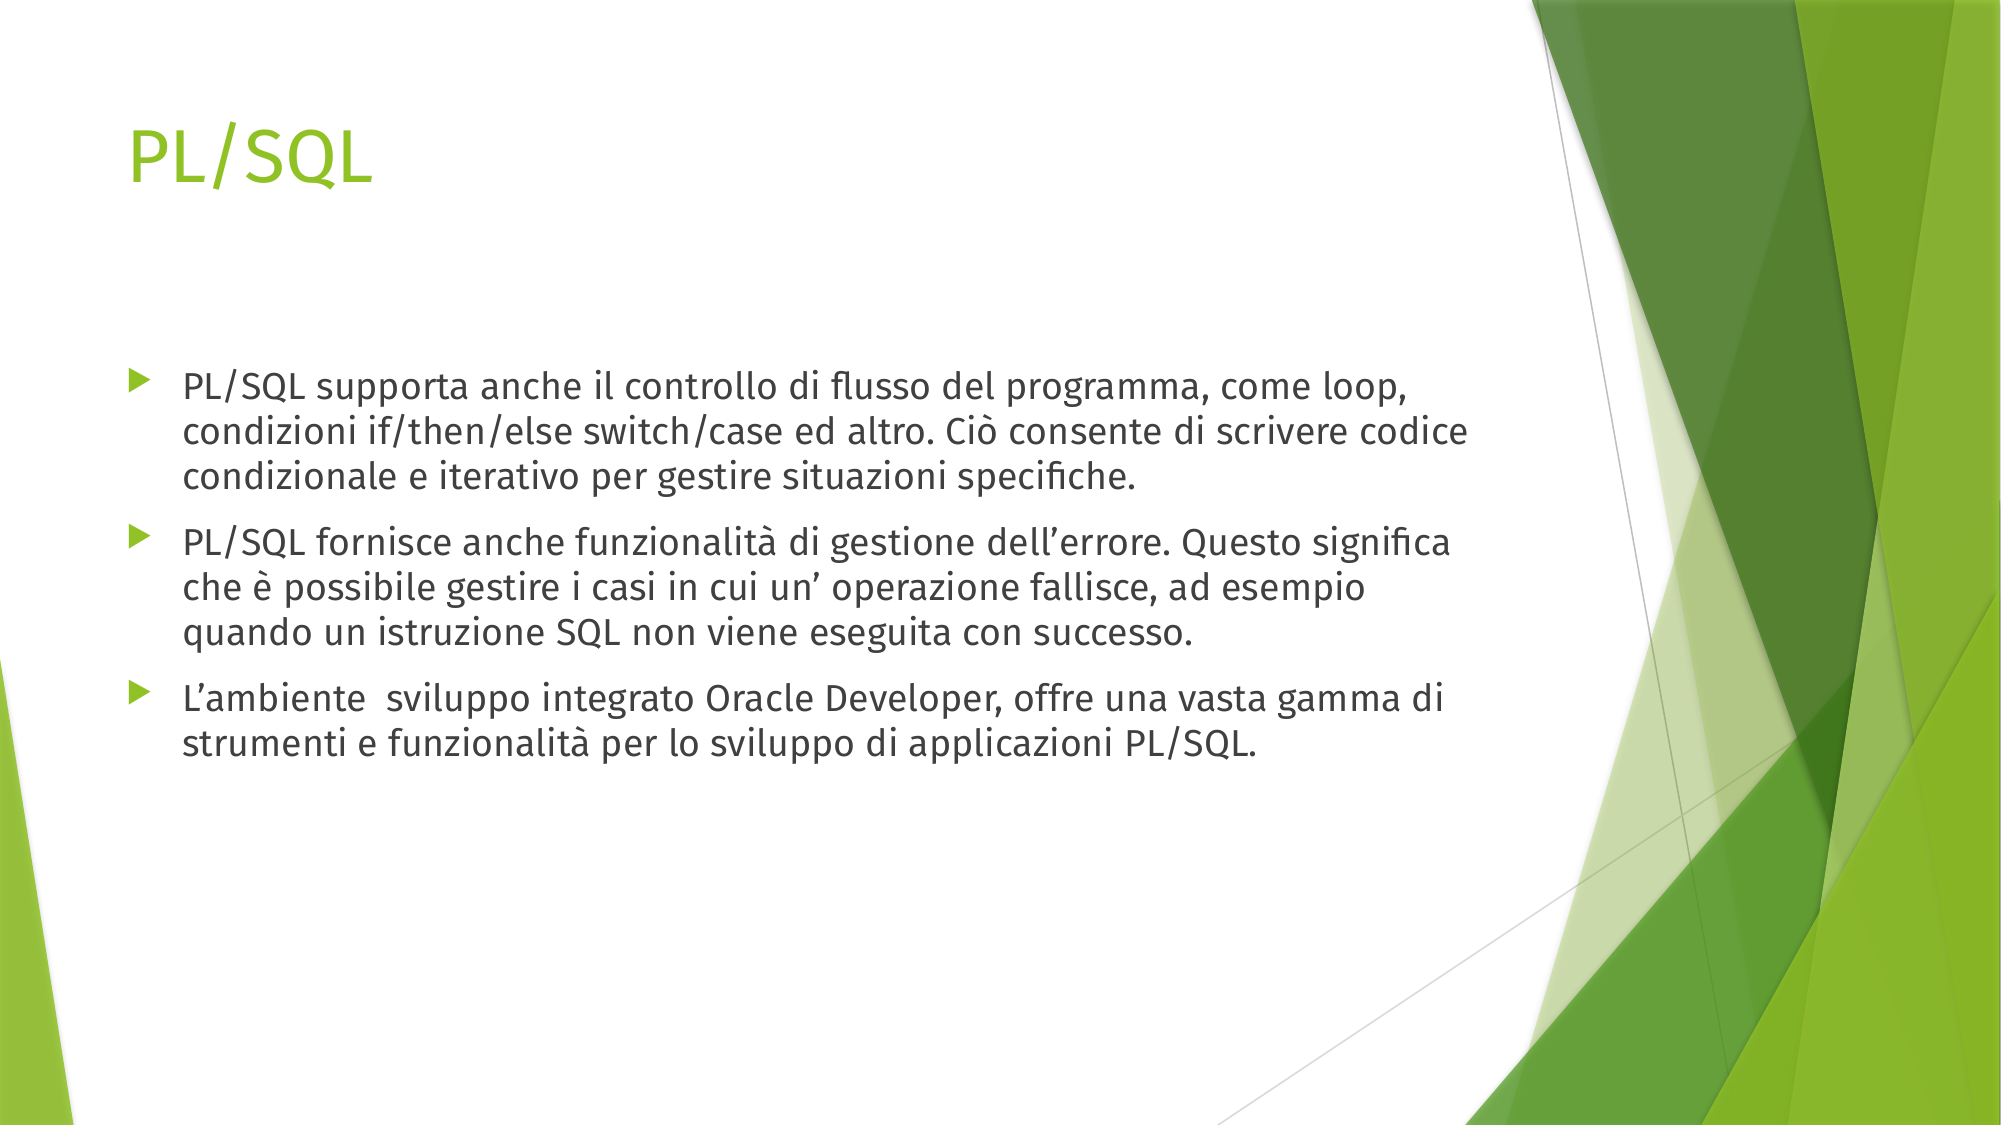

# PL/SQL
PL/SQL supporta anche il controllo di flusso del programma, come loop, condizioni if/then/else switch/case ed altro. Ciò consente di scrivere codice condizionale e iterativo per gestire situazioni specifiche.
PL/SQL fornisce anche funzionalità di gestione dell’errore. Questo significa che è possibile gestire i casi in cui un’ operazione fallisce, ad esempio quando un istruzione SQL non viene eseguita con successo.
L’ambiente  sviluppo integrato Oracle Developer, offre una vasta gamma di strumenti e funzionalità per lo sviluppo di applicazioni PL/SQL.